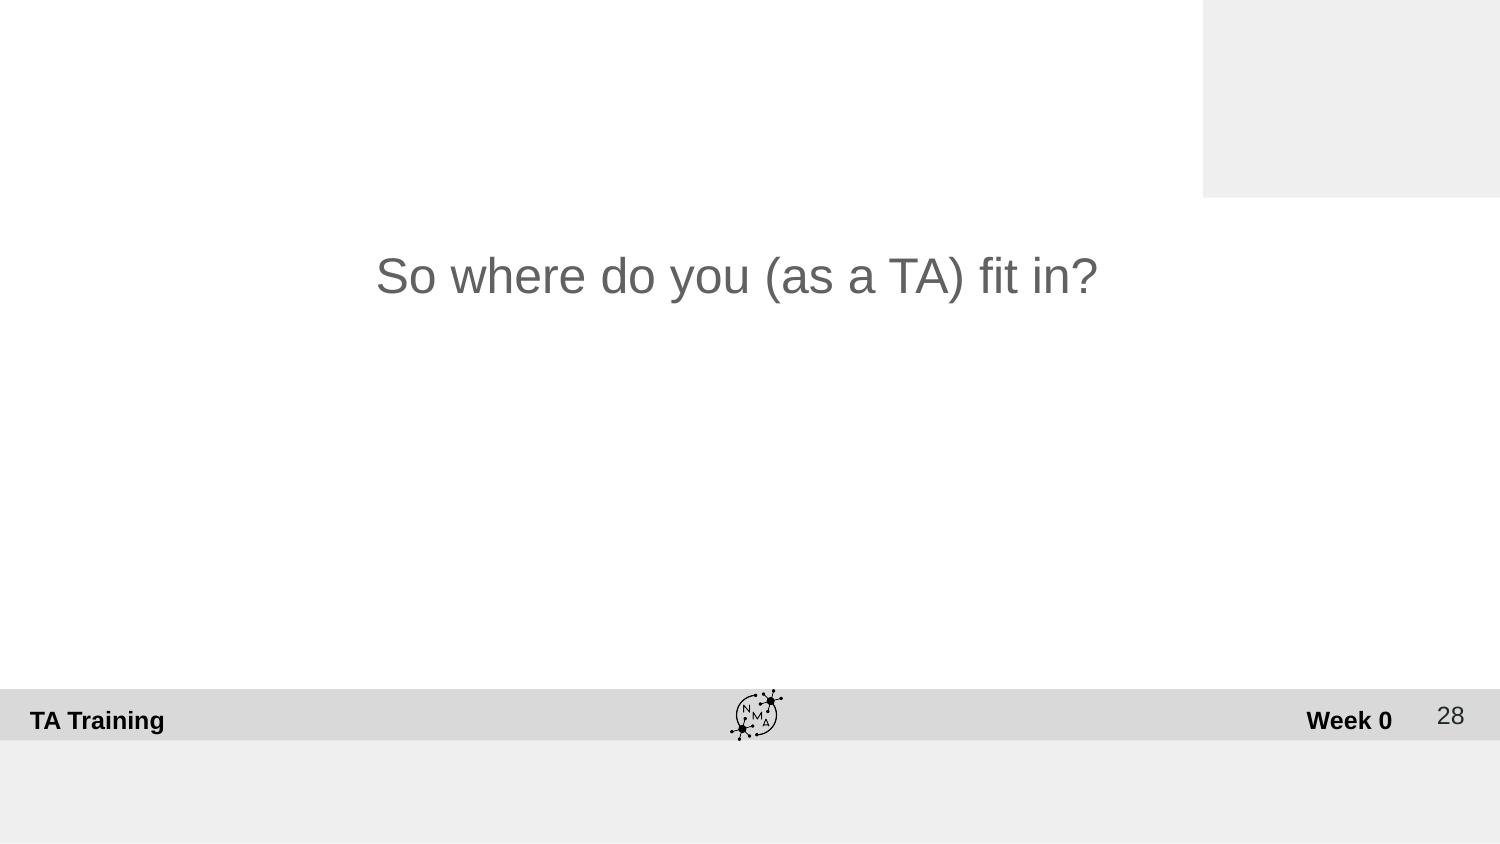

#

So where do you (as a TA) fit in?
28